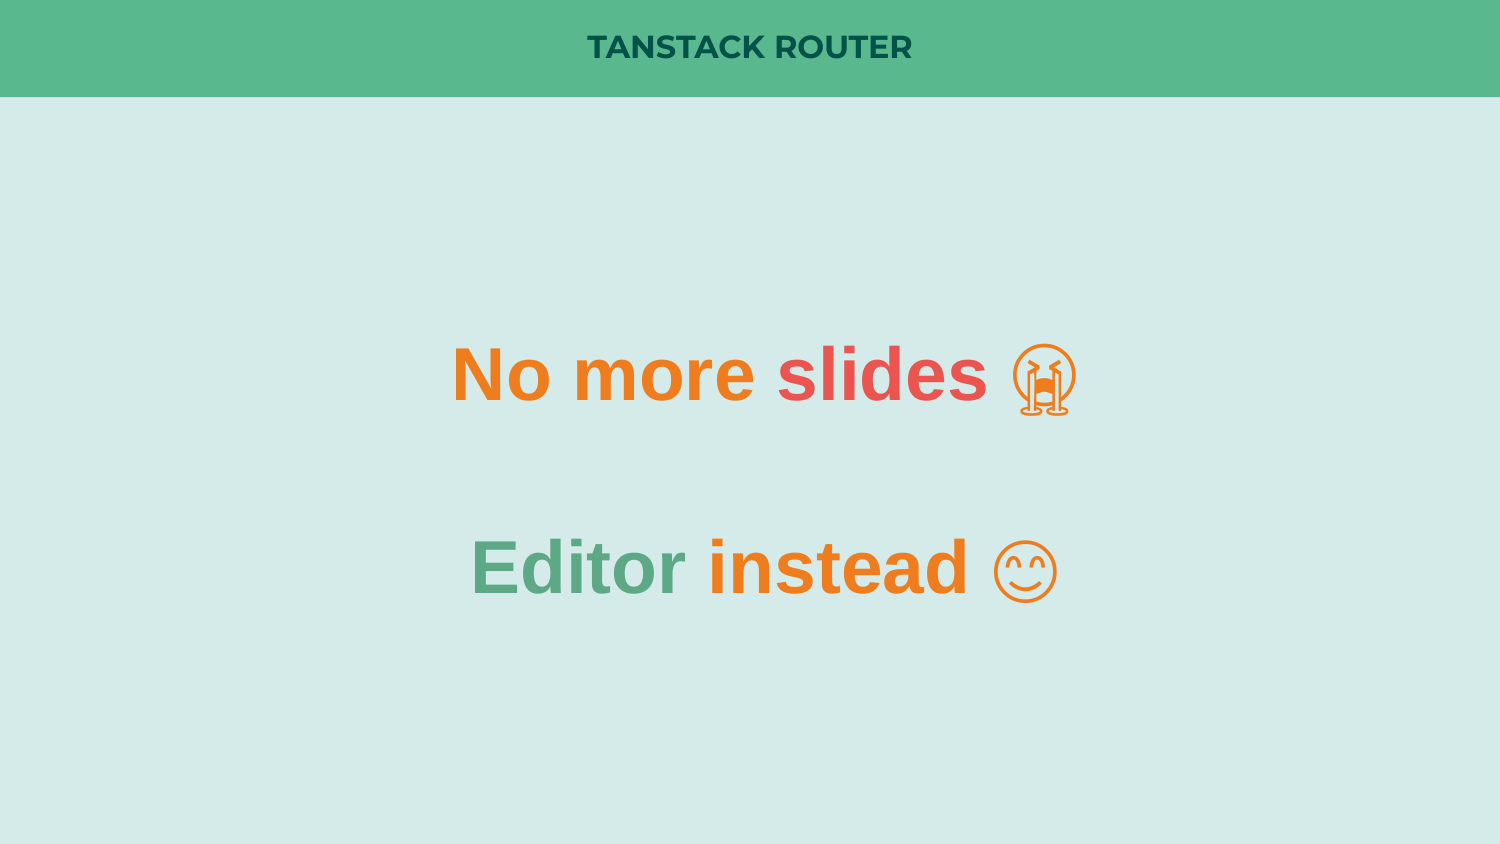

# TanStack Router

No more slides 😭

Editor instead 😊